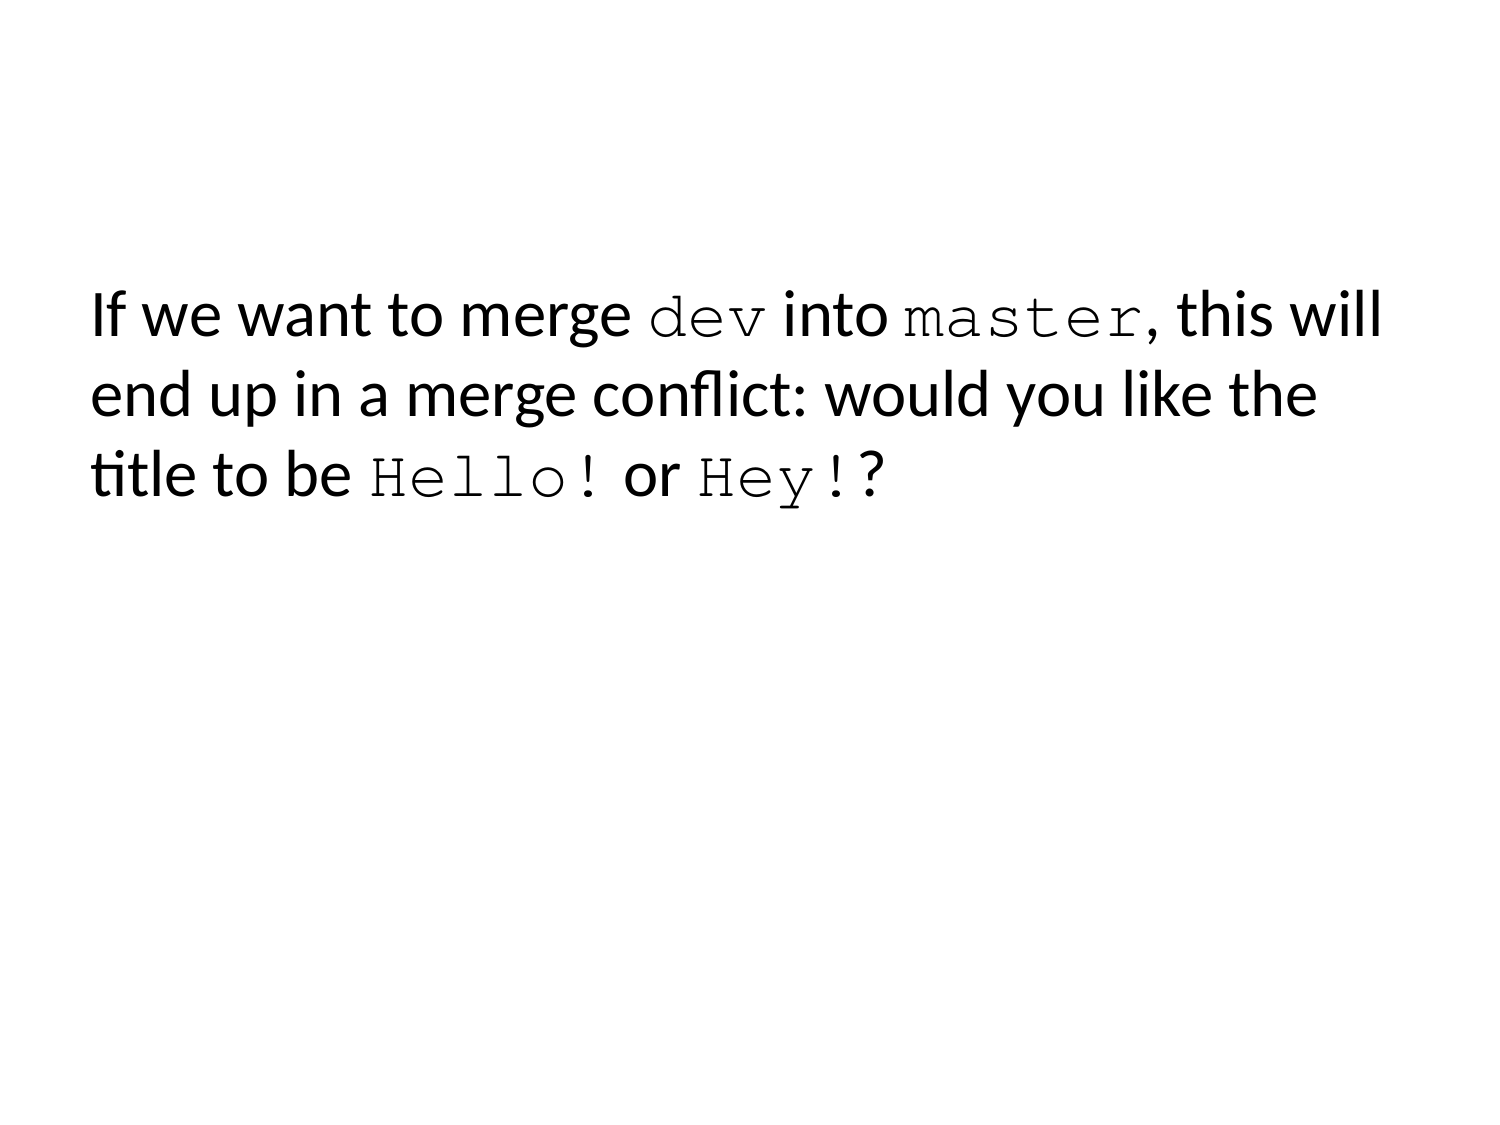

If we want to merge dev into master, this will end up in a merge conflict: would you like the title to be Hello! or Hey!?